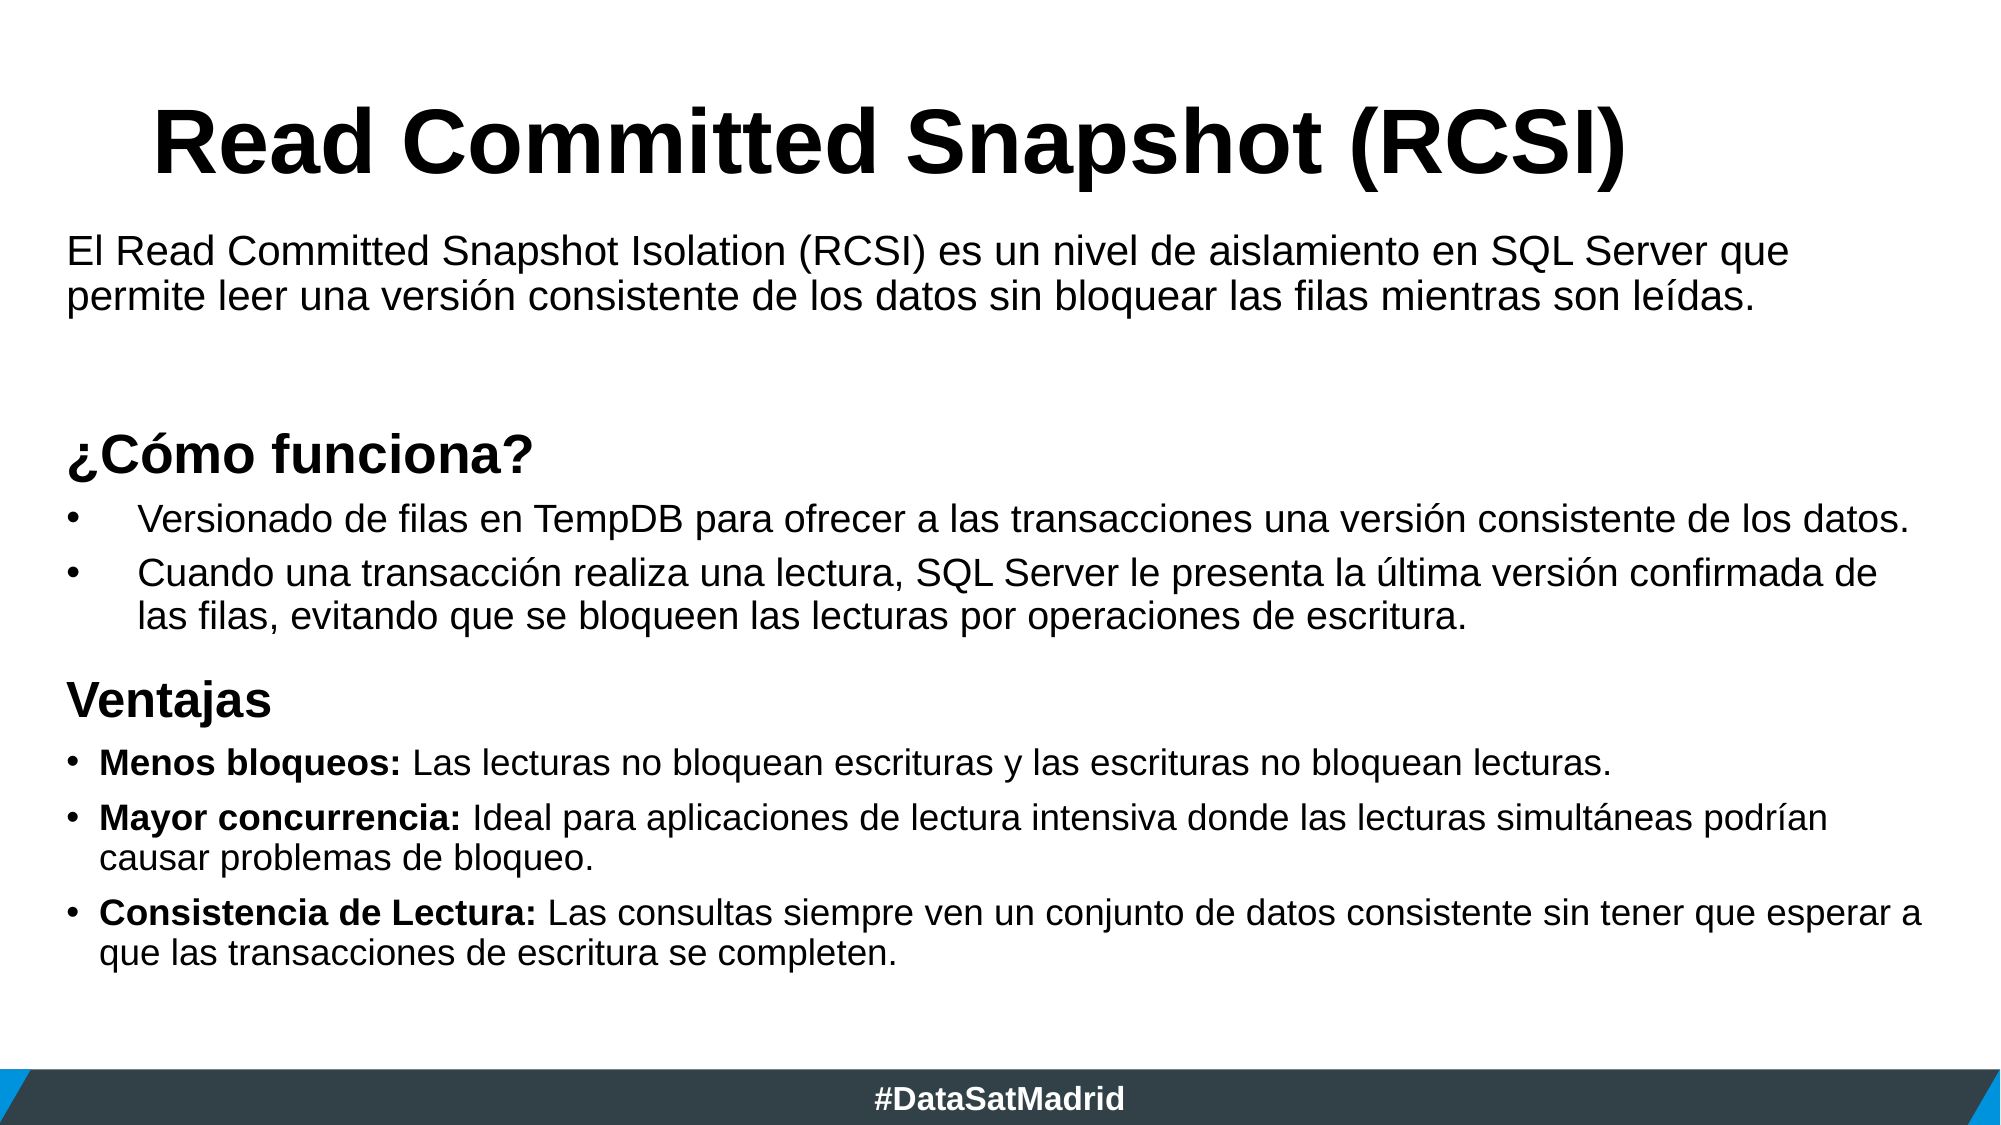

# Read Committed Snapshot (RCSI)
El Read Committed Snapshot Isolation (RCSI) es un nivel de aislamiento en SQL Server que permite leer una versión consistente de los datos sin bloquear las filas mientras son leídas.
¿Cómo funciona?
Versionado de filas en TempDB para ofrecer a las transacciones una versión consistente de los datos.
Cuando una transacción realiza una lectura, SQL Server le presenta la última versión confirmada de las filas, evitando que se bloqueen las lecturas por operaciones de escritura.
Ventajas
Menos bloqueos: Las lecturas no bloquean escrituras y las escrituras no bloquean lecturas.
Mayor concurrencia: Ideal para aplicaciones de lectura intensiva donde las lecturas simultáneas podrían causar problemas de bloqueo.
Consistencia de Lectura: Las consultas siempre ven un conjunto de datos consistente sin tener que esperar a que las transacciones de escritura se completen.